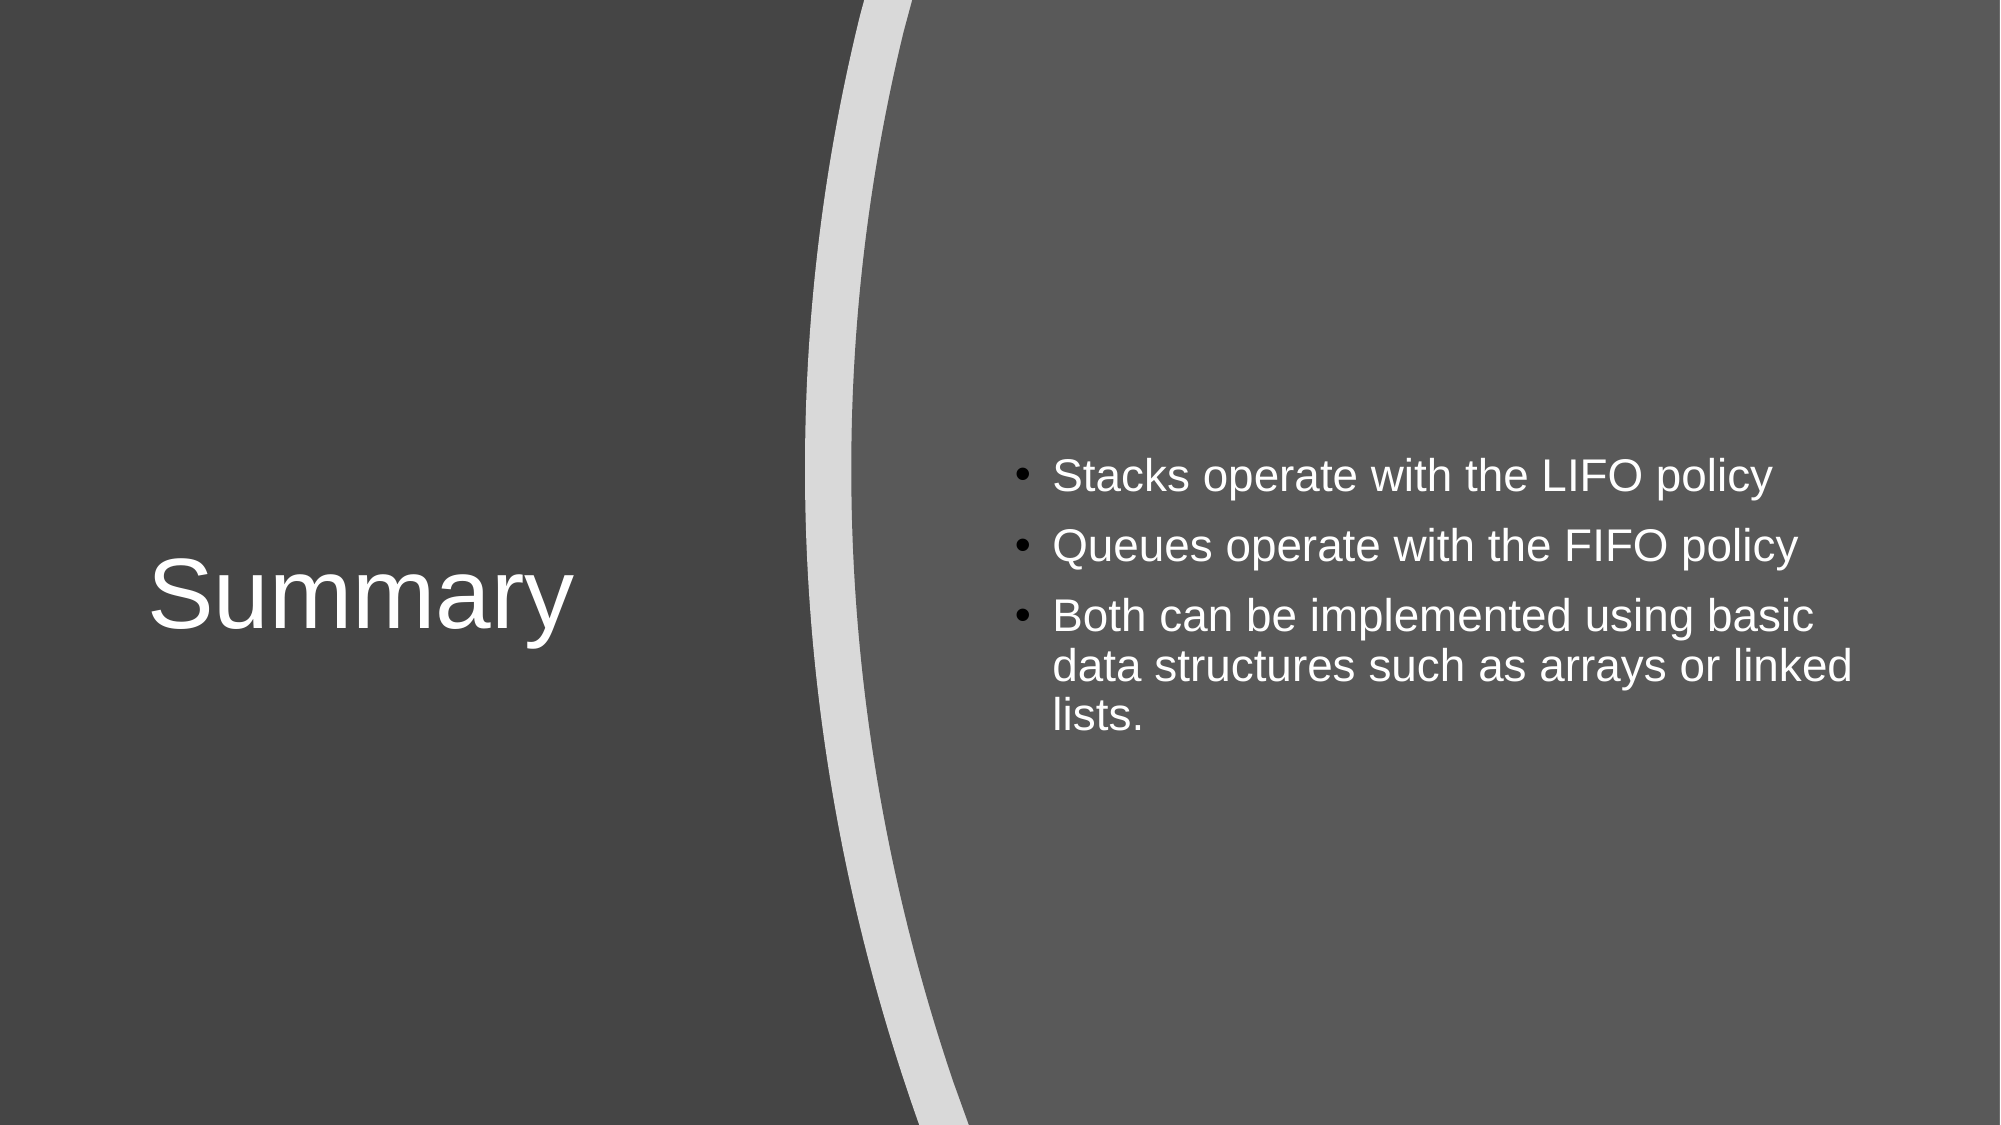

Stacks operate with the LIFO policy
Queues operate with the FIFO policy
Both can be implemented using basic data structures such as arrays or linked lists.
# Summary